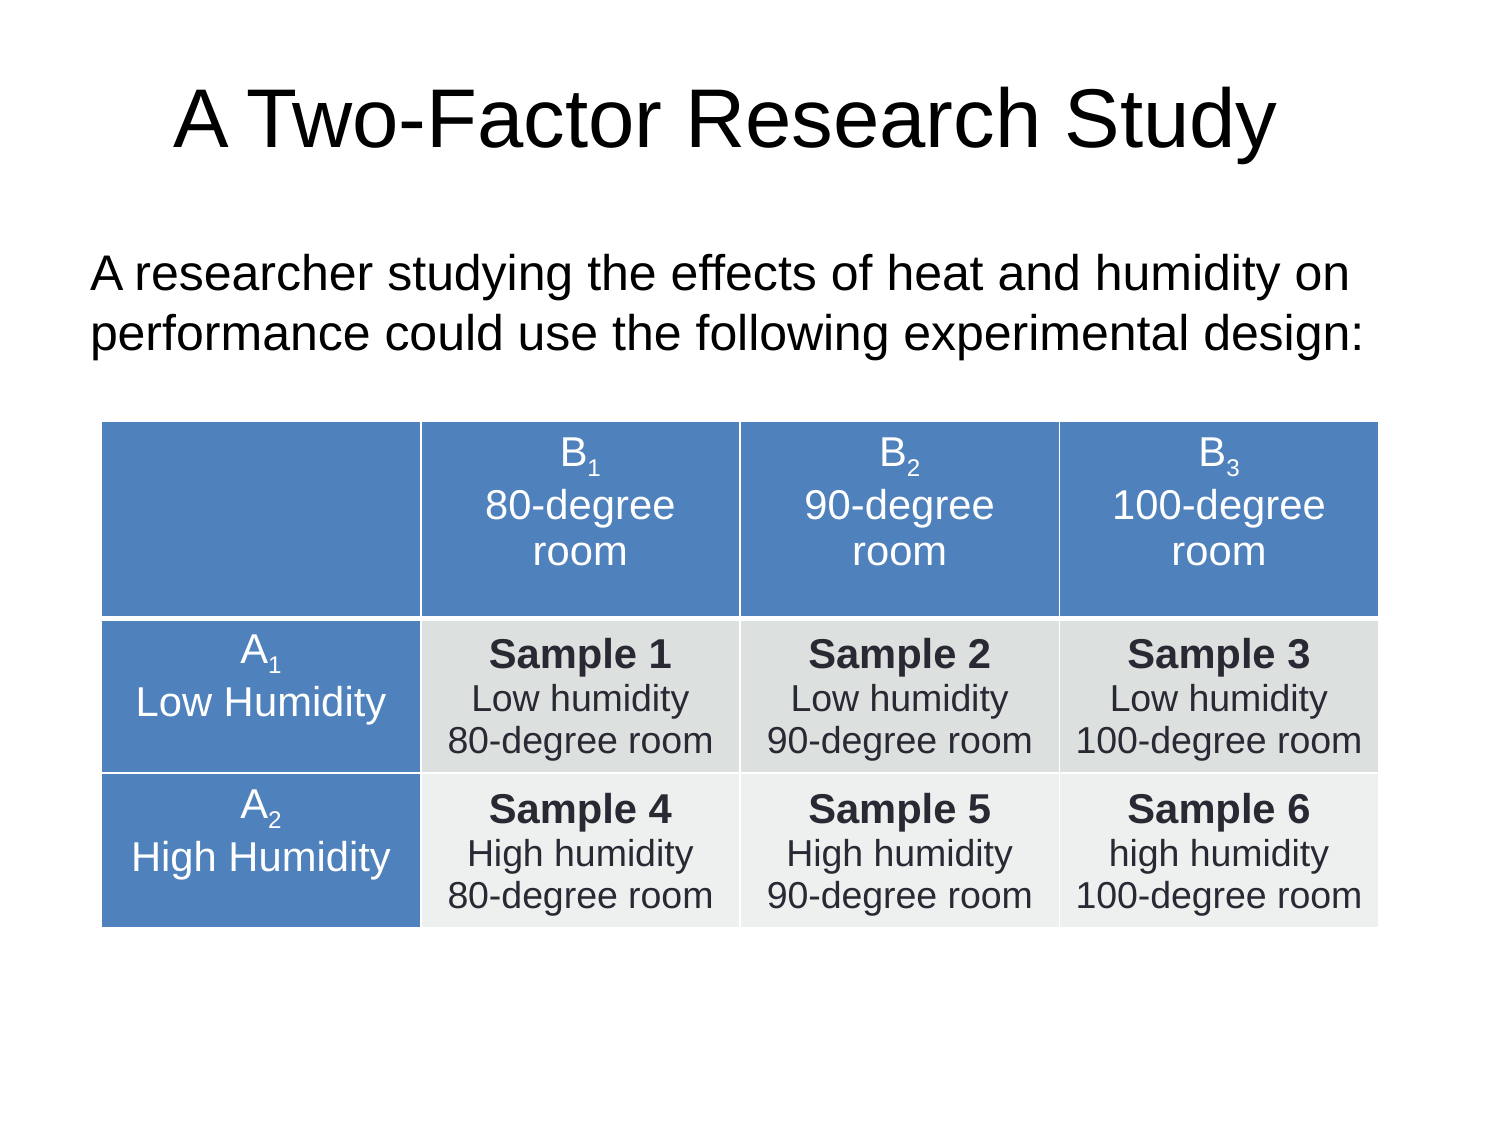

# A Two-Factor Research Study
A researcher studying the effects of heat and humidity on performance could use the following experimental design:
|  | B1 80-degree room | B2 90-degree room | B3 100-degree room |
| --- | --- | --- | --- |
| A1 Low Humidity | Sample 1 Low humidity 80-degree room | Sample 2 Low humidity 90-degree room | Sample 3 Low humidity 100-degree room |
| A2 High Humidity | Sample 4 High humidity 80-degree room | Sample 5 High humidity 90-degree room | Sample 6 high humidity 100-degree room |